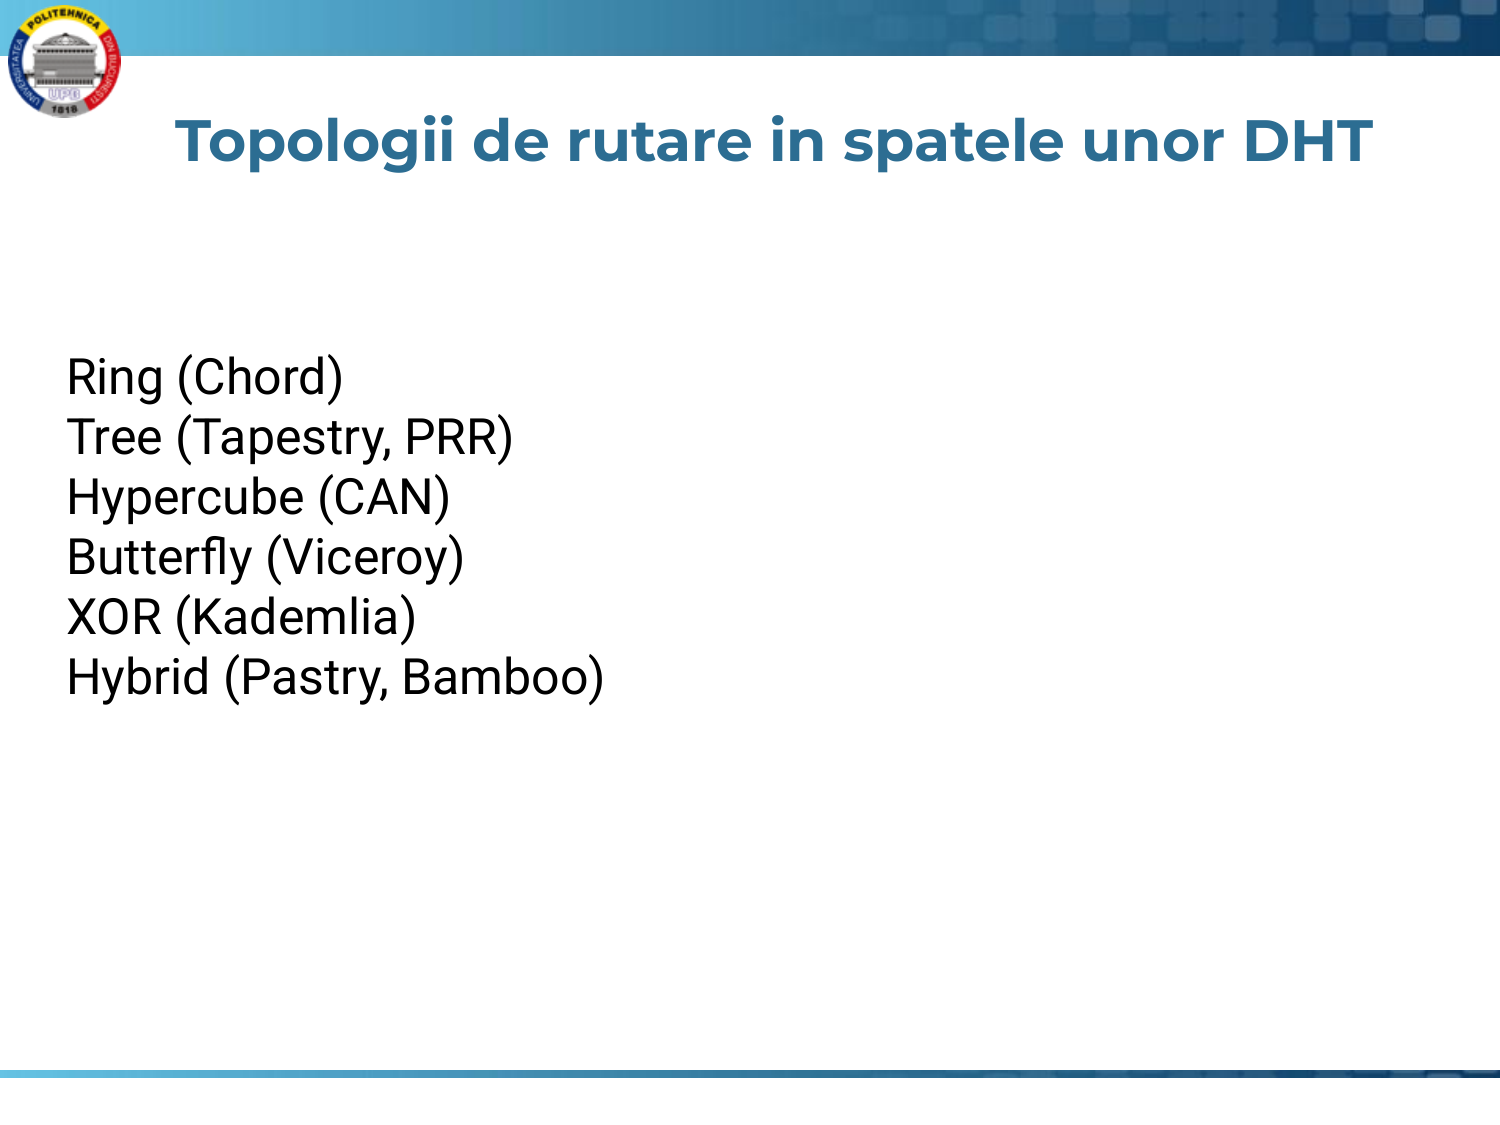

# Topologii de rutare in spatele unor DHT
Ring (Chord)
Tree (Tapestry, PRR)
Hypercube (CAN)
Butterfly (Viceroy)
XOR (Kademlia)
Hybrid (Pastry, Bamboo)